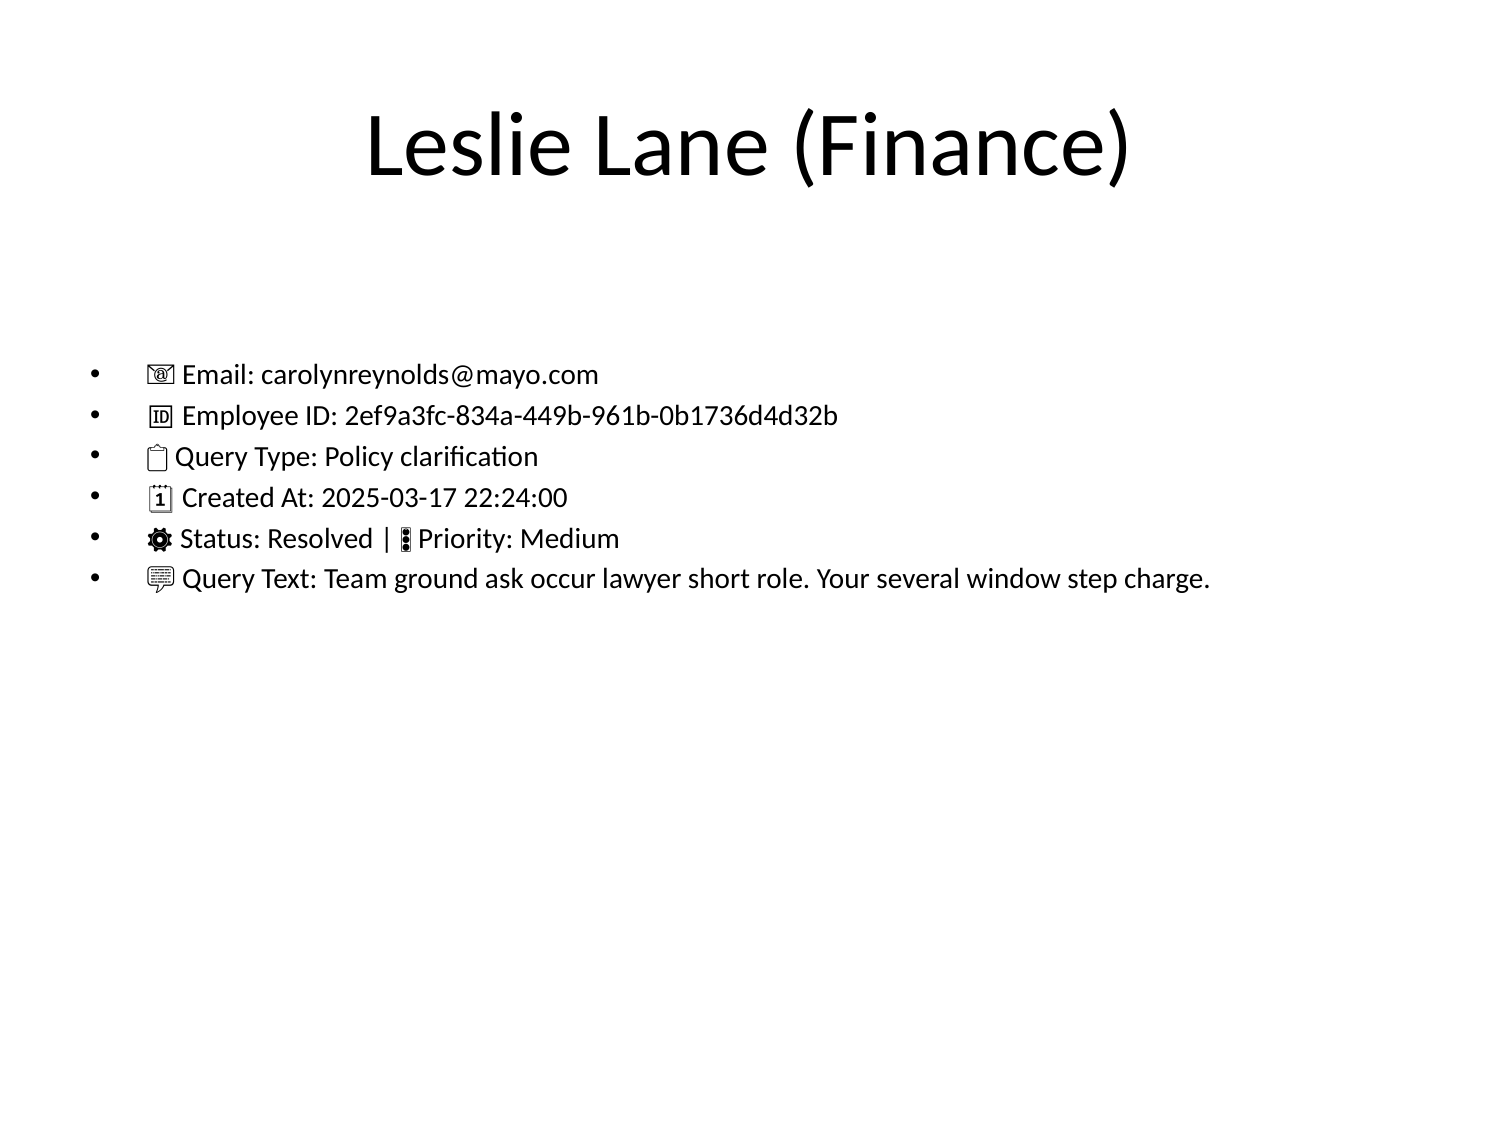

# Leslie Lane (Finance)

📧 Email: carolynreynolds@mayo.com
🆔 Employee ID: 2ef9a3fc-834a-449b-961b-0b1736d4d32b
📋 Query Type: Policy clarification
🗓 Created At: 2025-03-17 22:24:00
⚙ Status: Resolved | 🚦 Priority: Medium
💬 Query Text: Team ground ask occur lawyer short role. Your several window step charge.